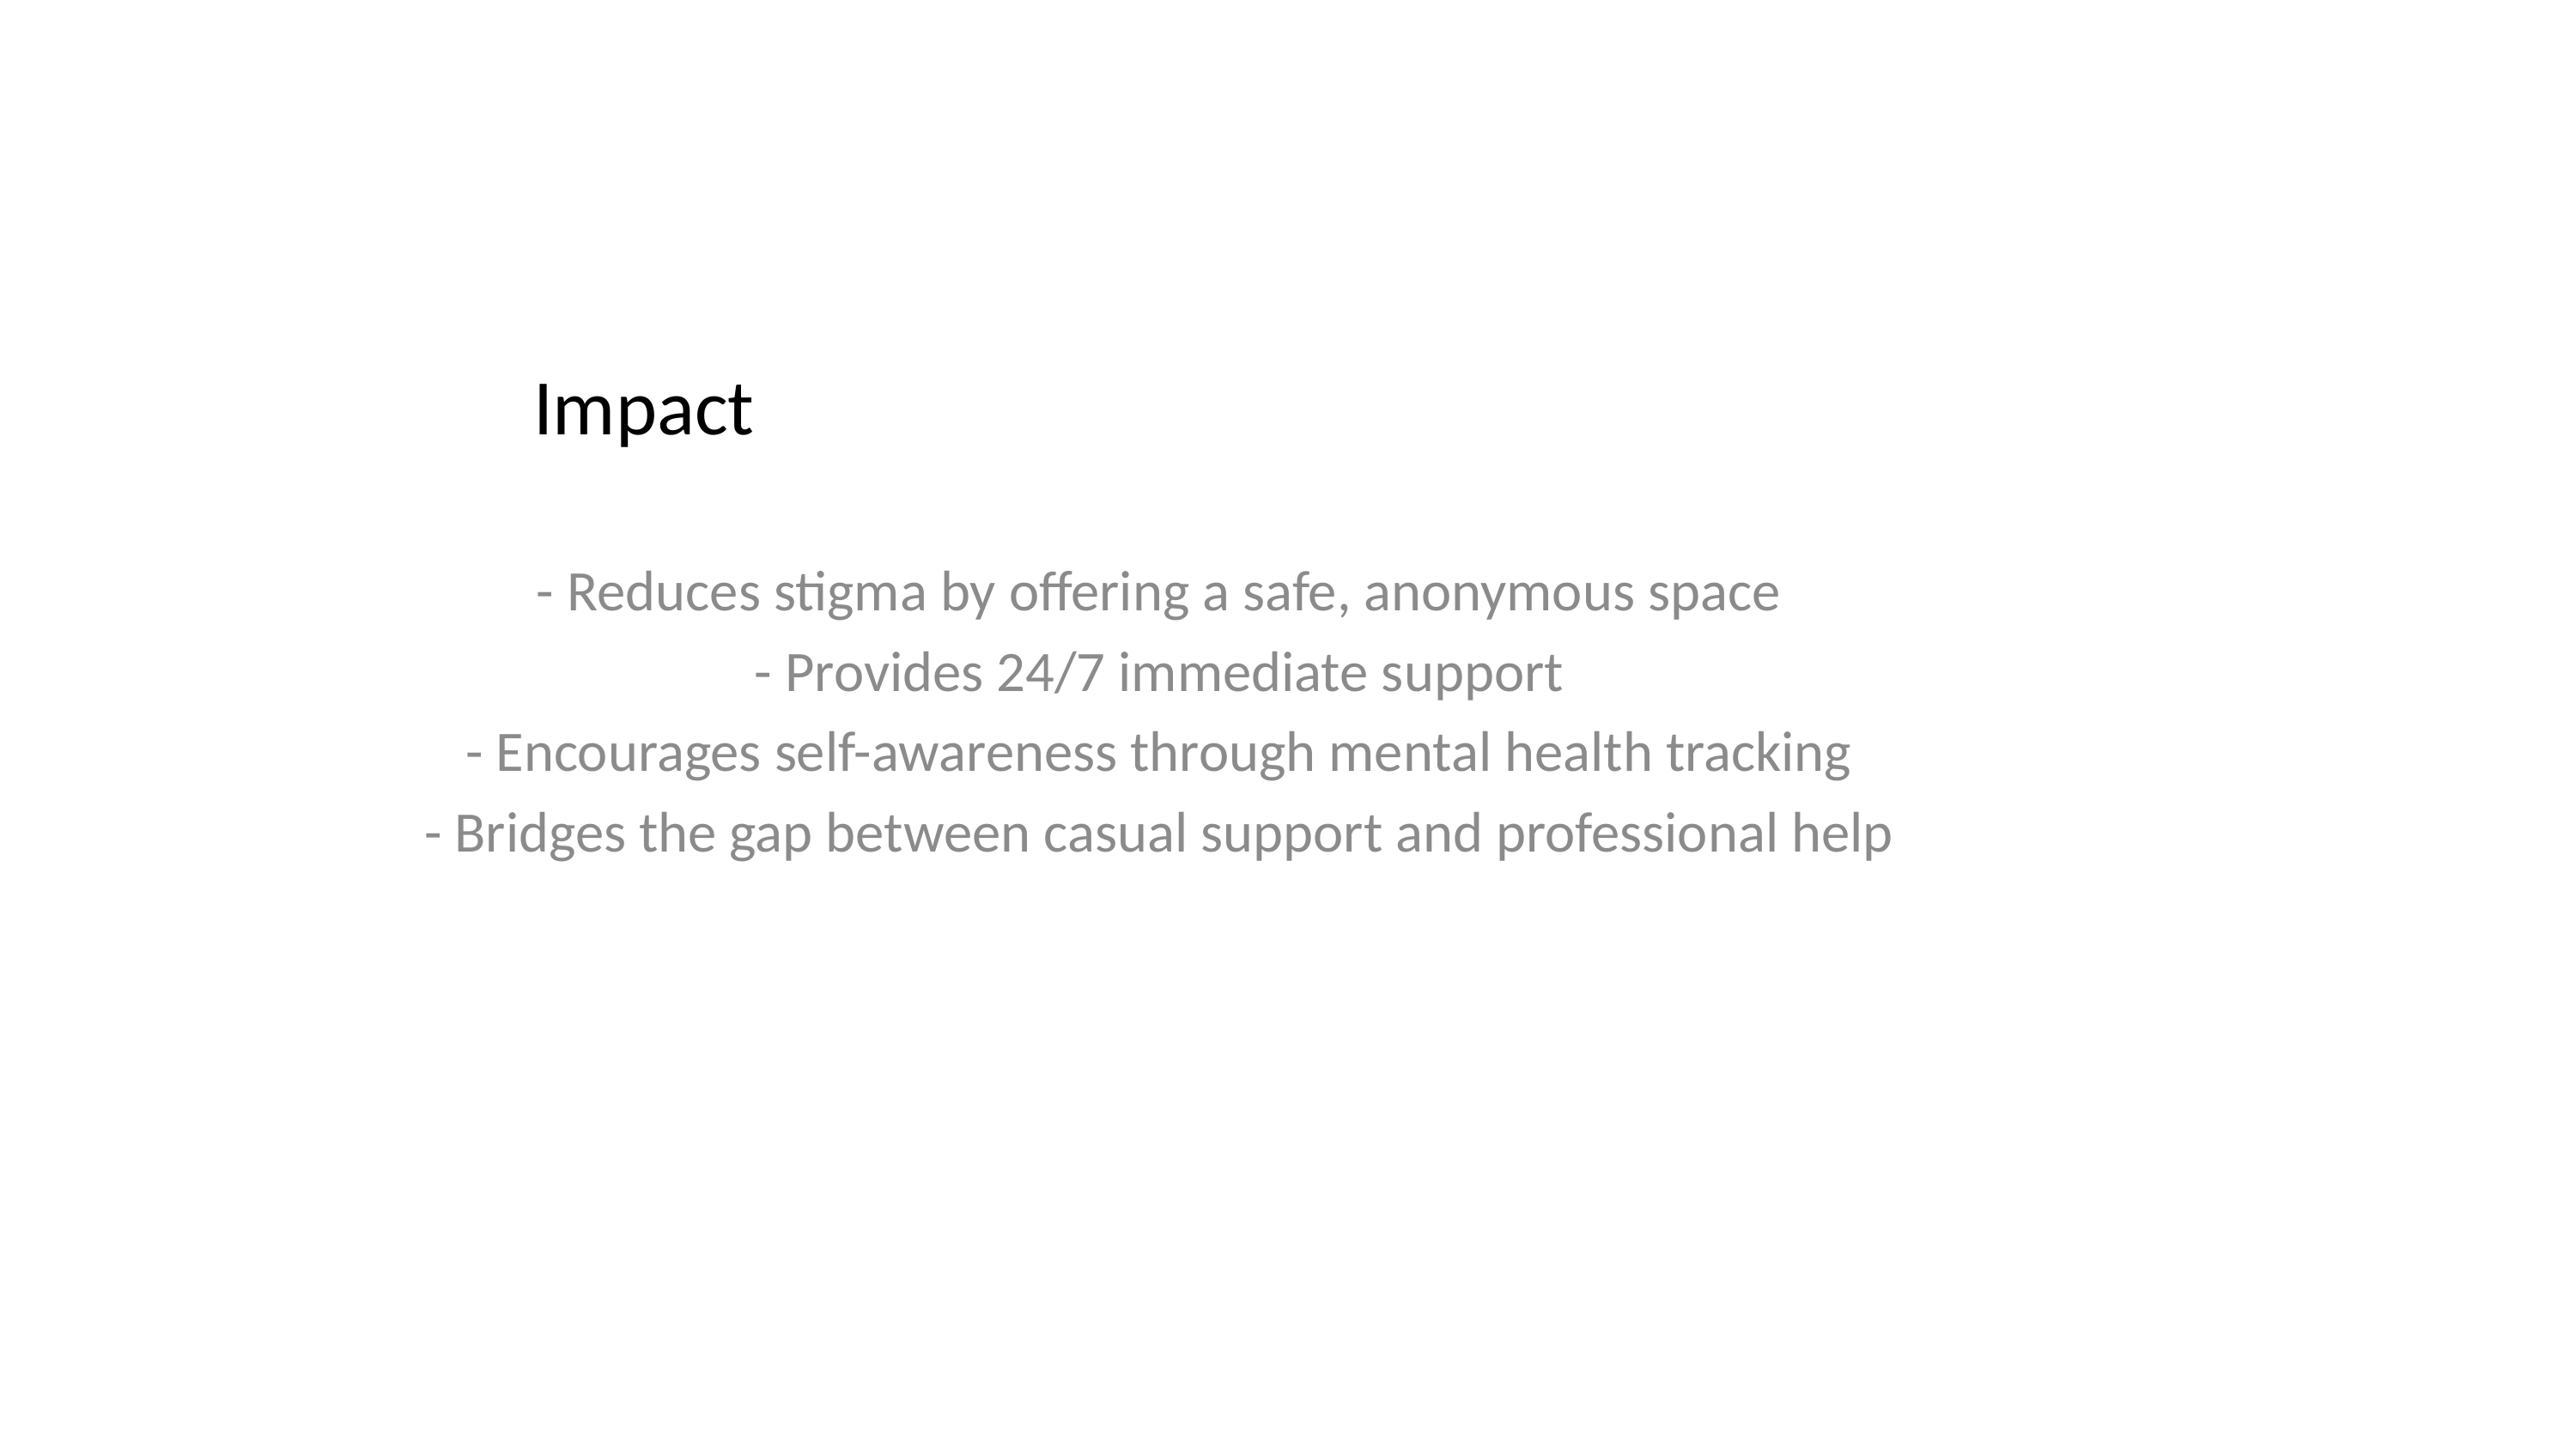

# Impact
- Reduces stigma by offering a safe, anonymous space
- Provides 24/7 immediate support
- Encourages self-awareness through mental health tracking
- Bridges the gap between casual support and professional help